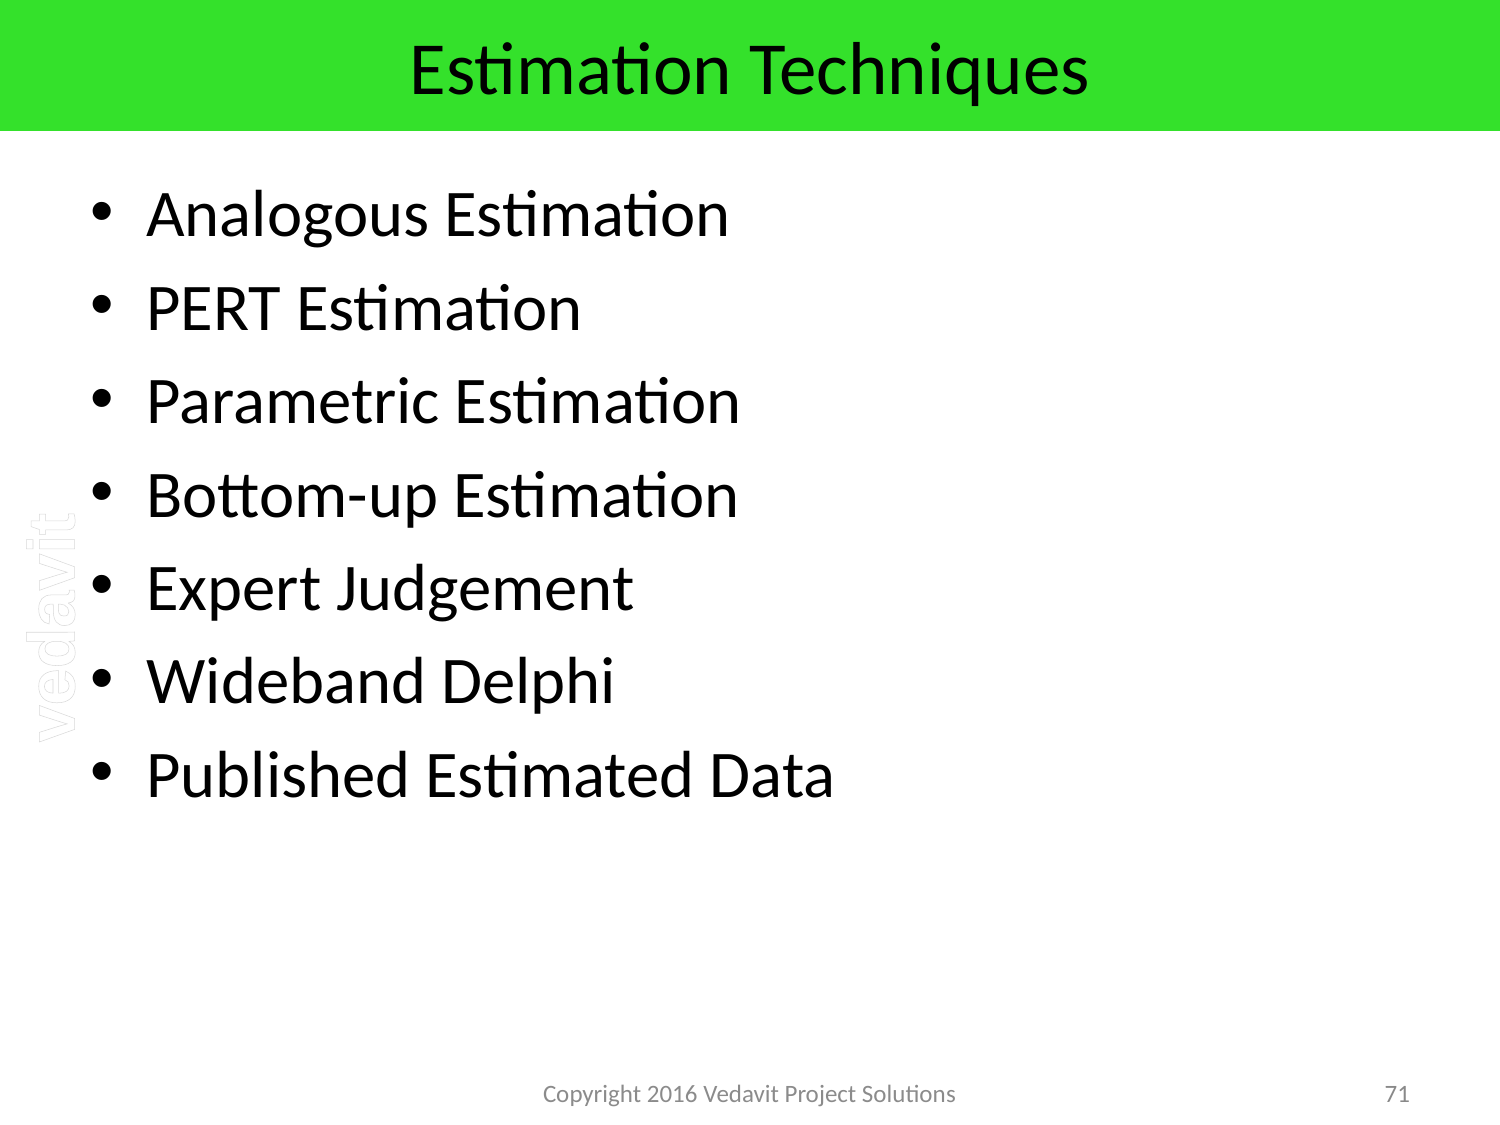

# Estimation Techniques
Analogous Estimation
PERT Estimation
Parametric Estimation
Bottom-up Estimation
Expert Judgement
Wideband Delphi
Published Estimated Data

Copyright 2016 Vedavit Project Solutions
71